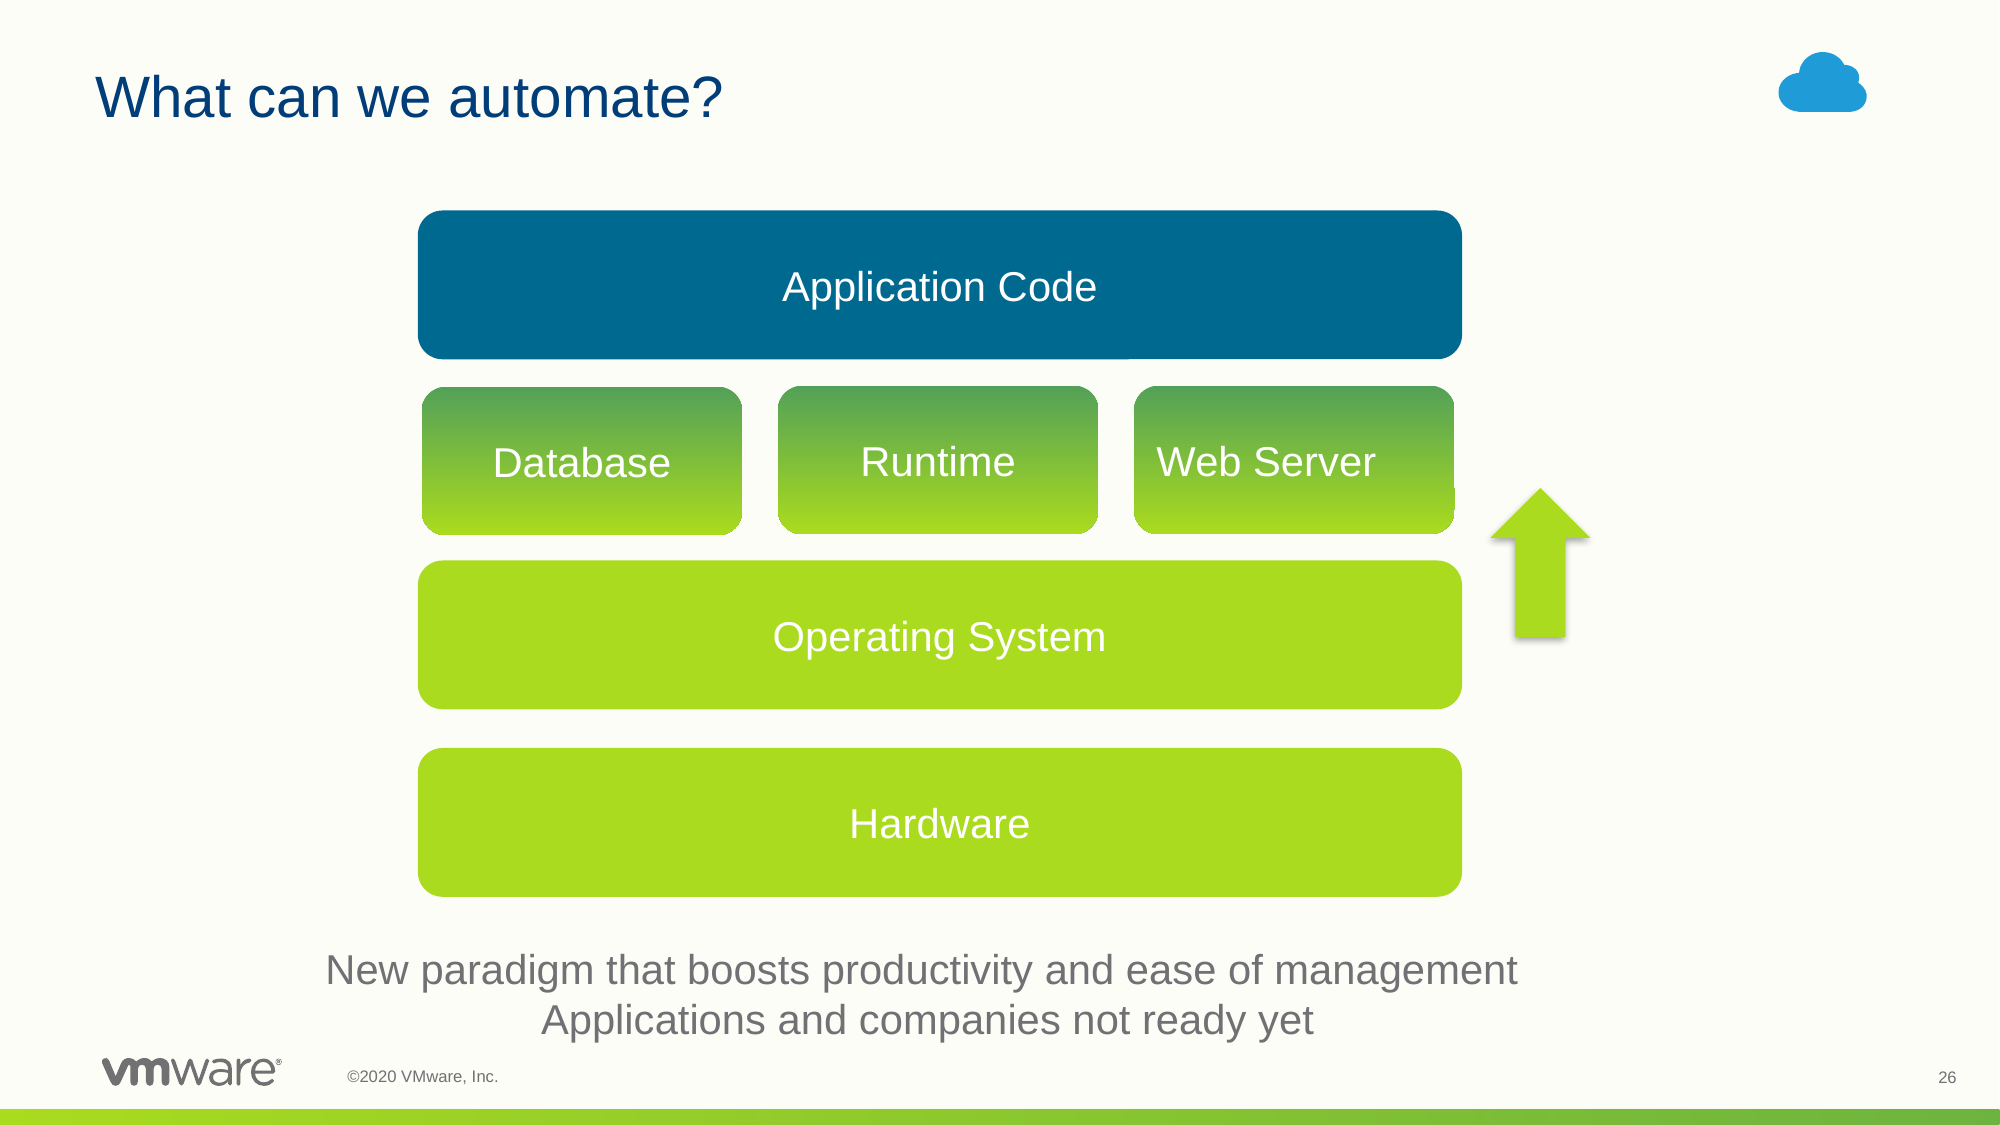

# What can we automate?

Application Code
Runtime
Web Server
Database

Operating System
Hardware
New paradigm that boosts productivity and ease of management
Applications and companies not ready yet